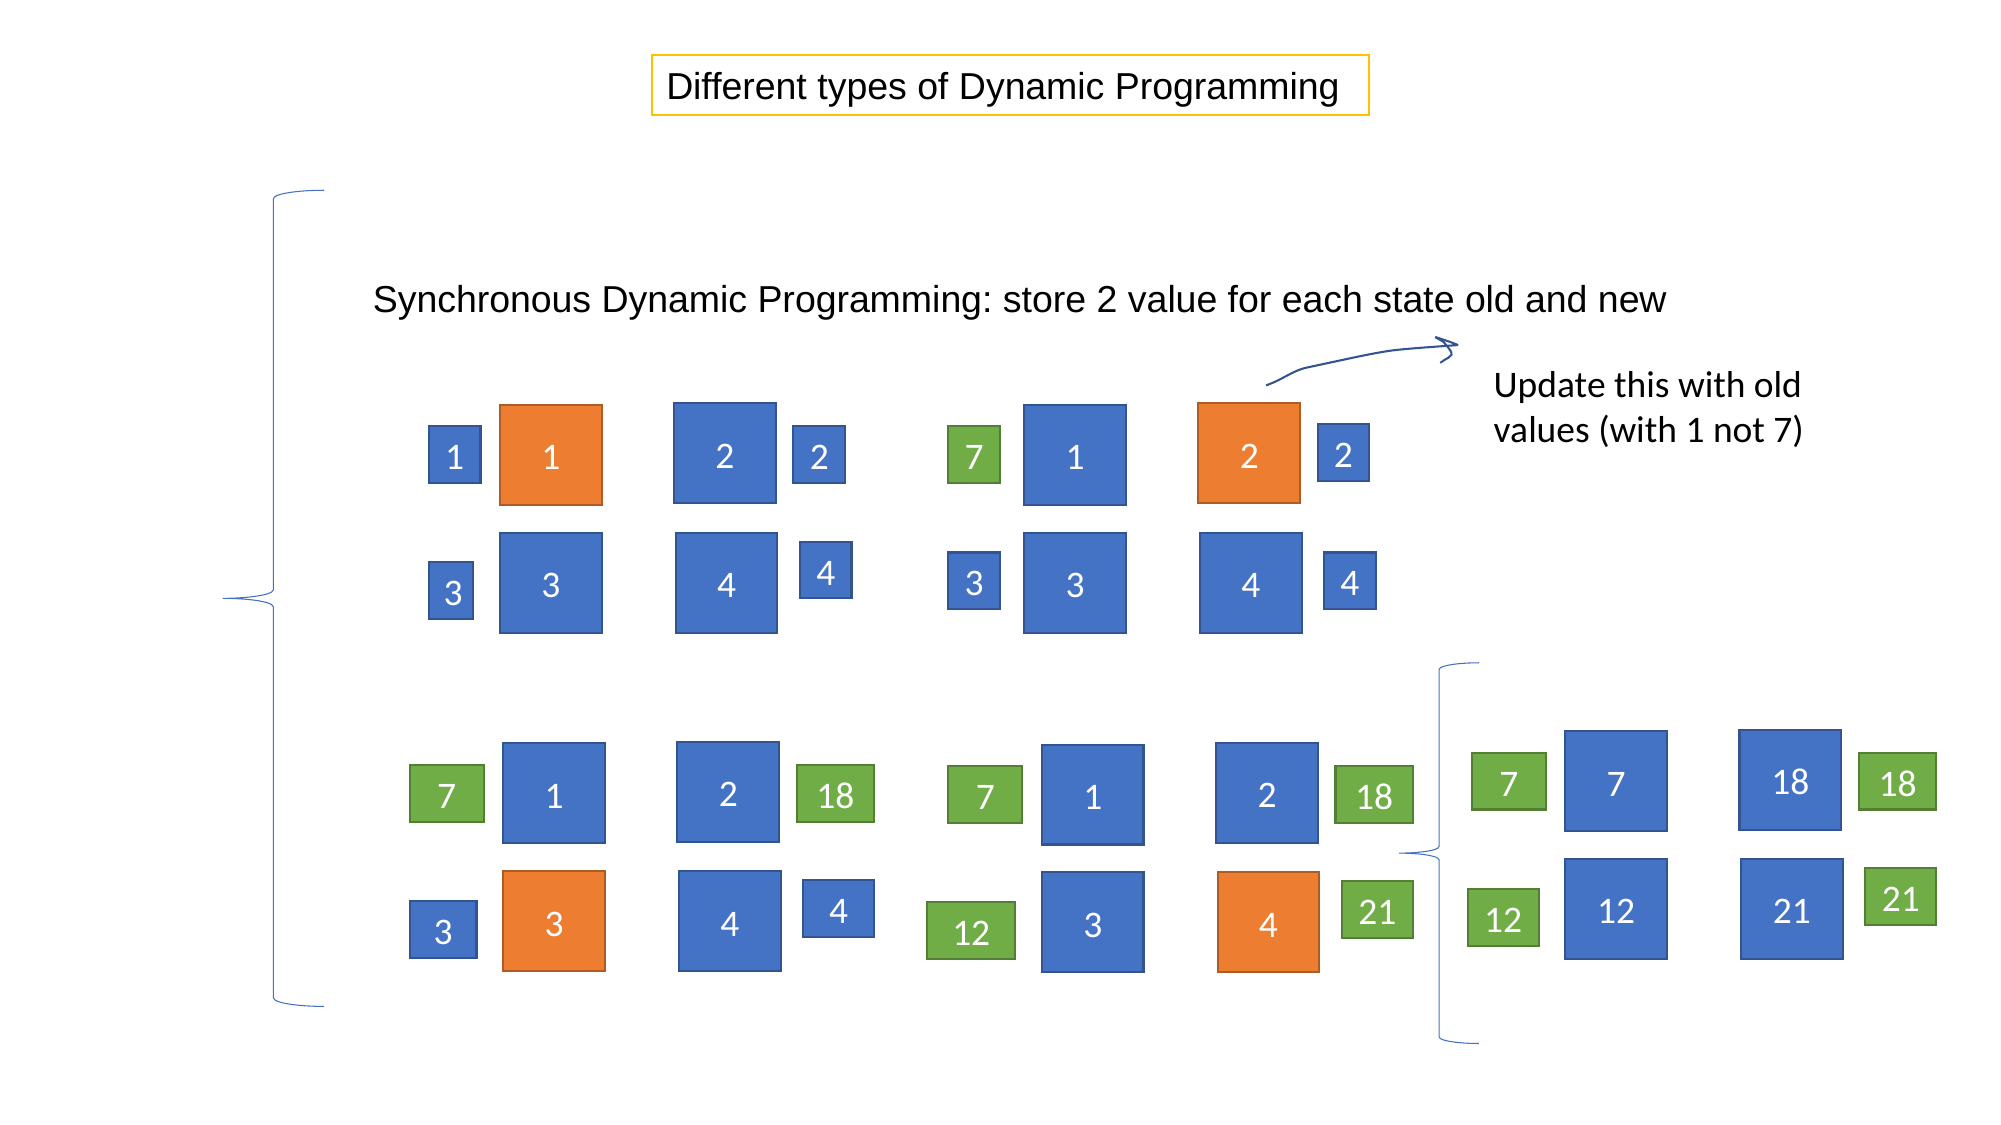

Different types of Dynamic Programming

Synchronous Dynamic Programming: store 2 value for each state old and new

Update this with old values (with 1 not 7)
2
2
1
1
2
1
2
7
3
4
3
4
4
3
4
3

18
7
2
2
1
1
7
18
7
18
7
18
12
21
21
3
4
3
4
4
21
12
3
12